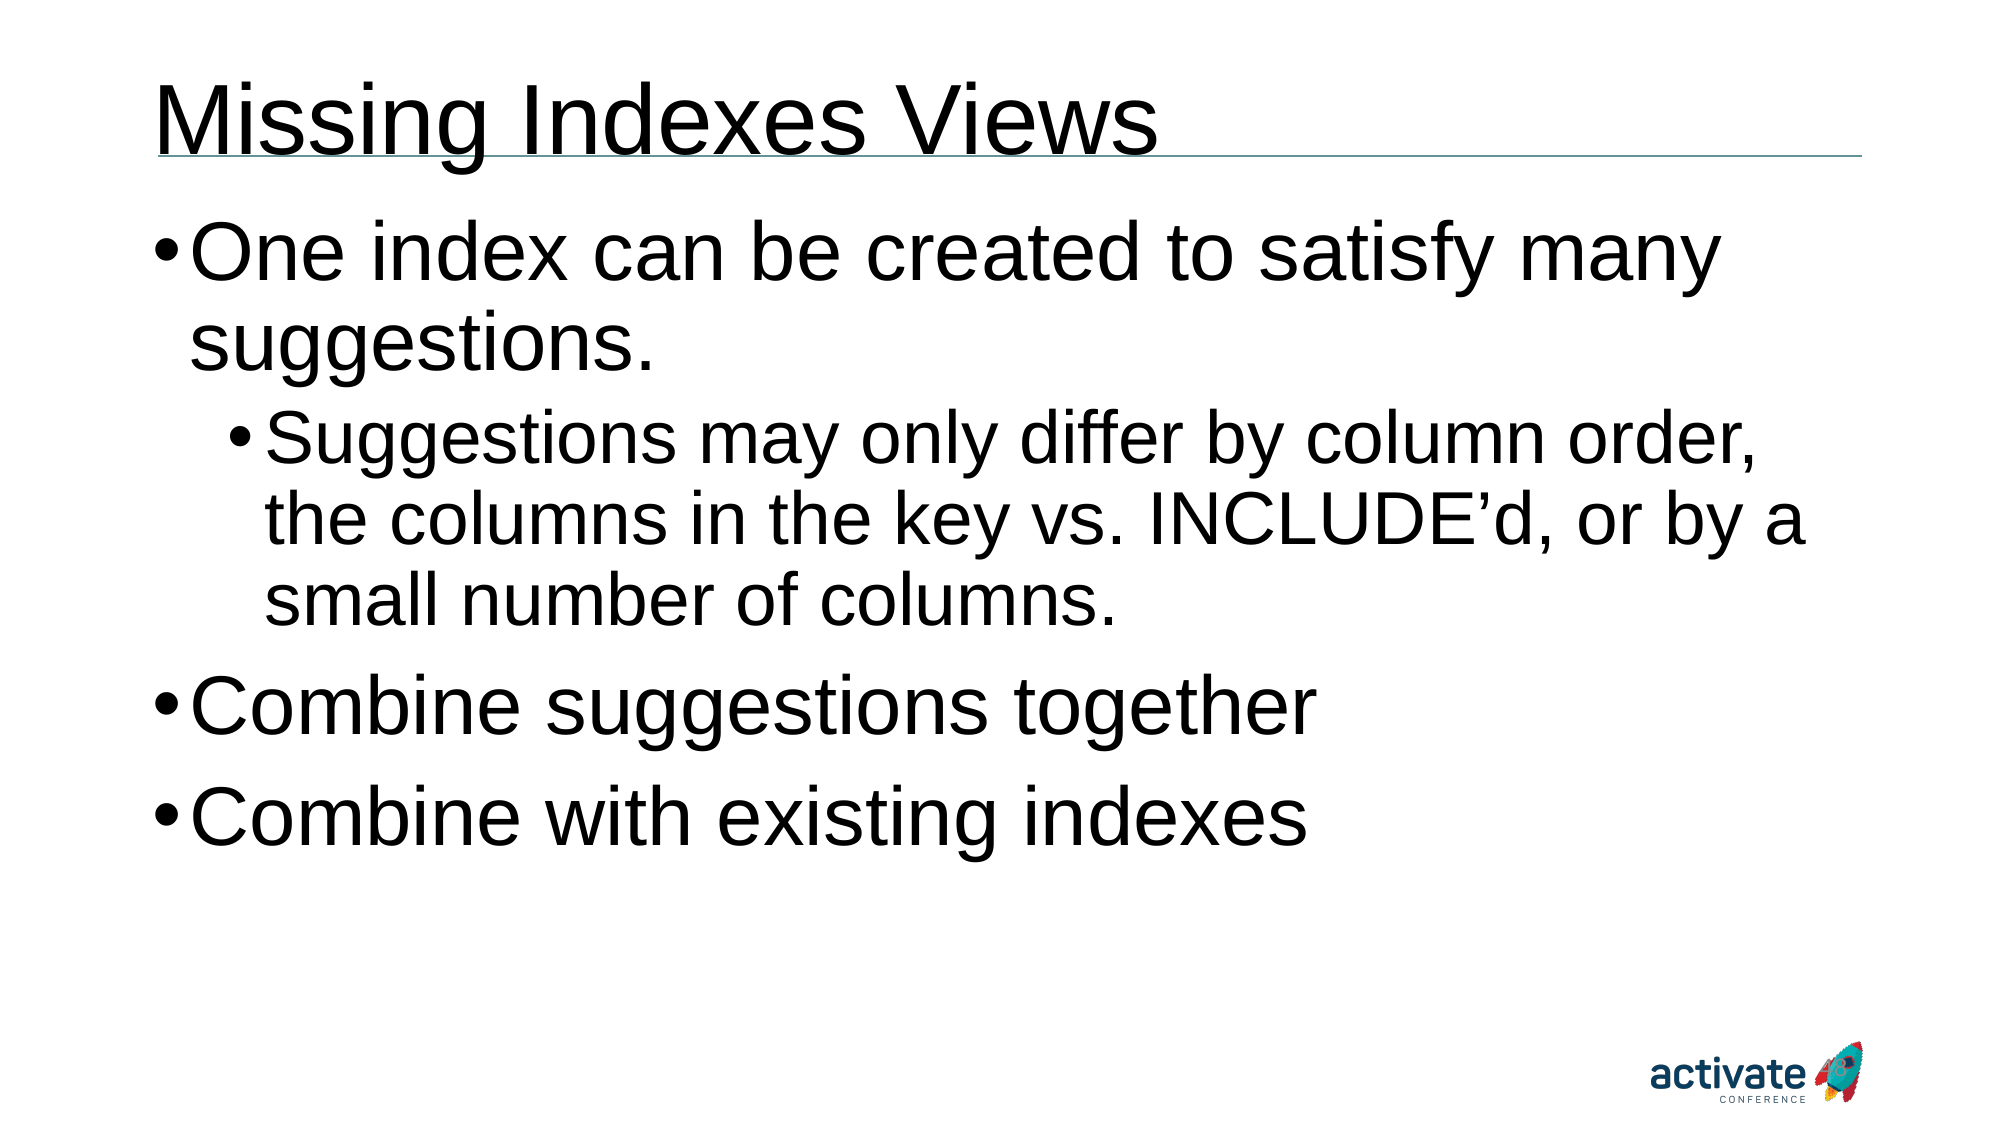

# Missing Indexes Views
One index can be created to satisfy many suggestions.
Suggestions may only differ by column order, the columns in the key vs. INCLUDE’d, or by a small number of columns.
Combine suggestions together
Combine with existing indexes
48